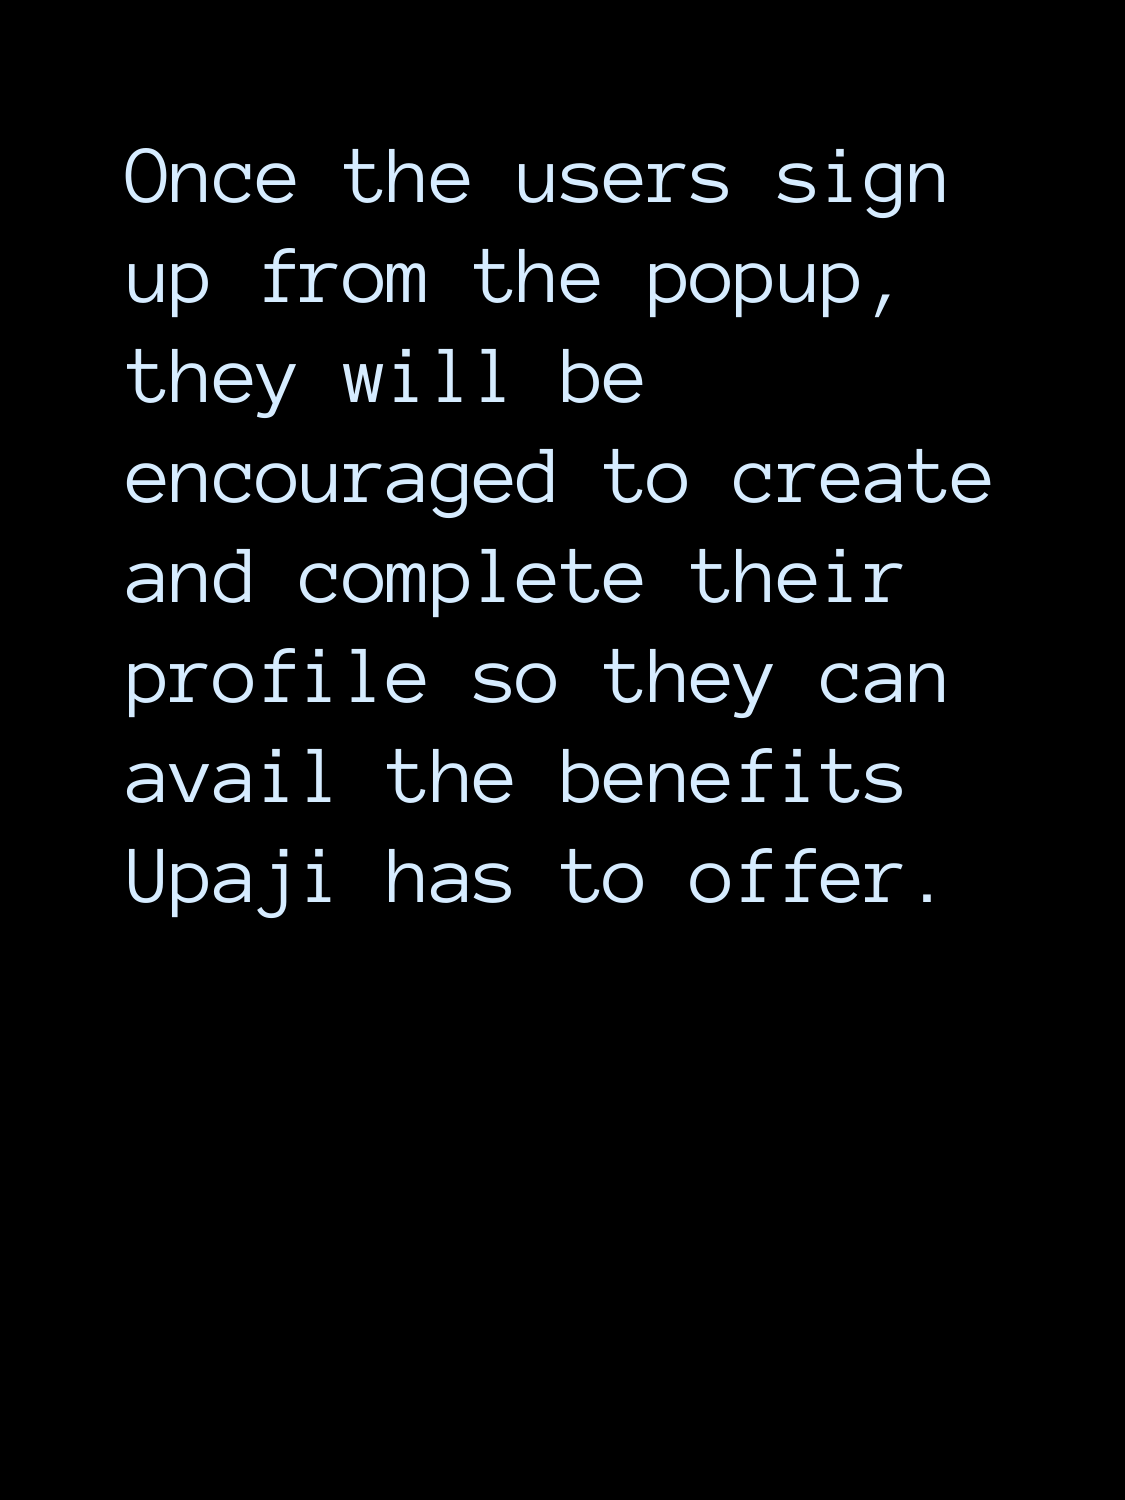

# Once the users sign up from the popup, they will be encouraged to create and complete their profile so they can avail the benefits Upaji has to offer.